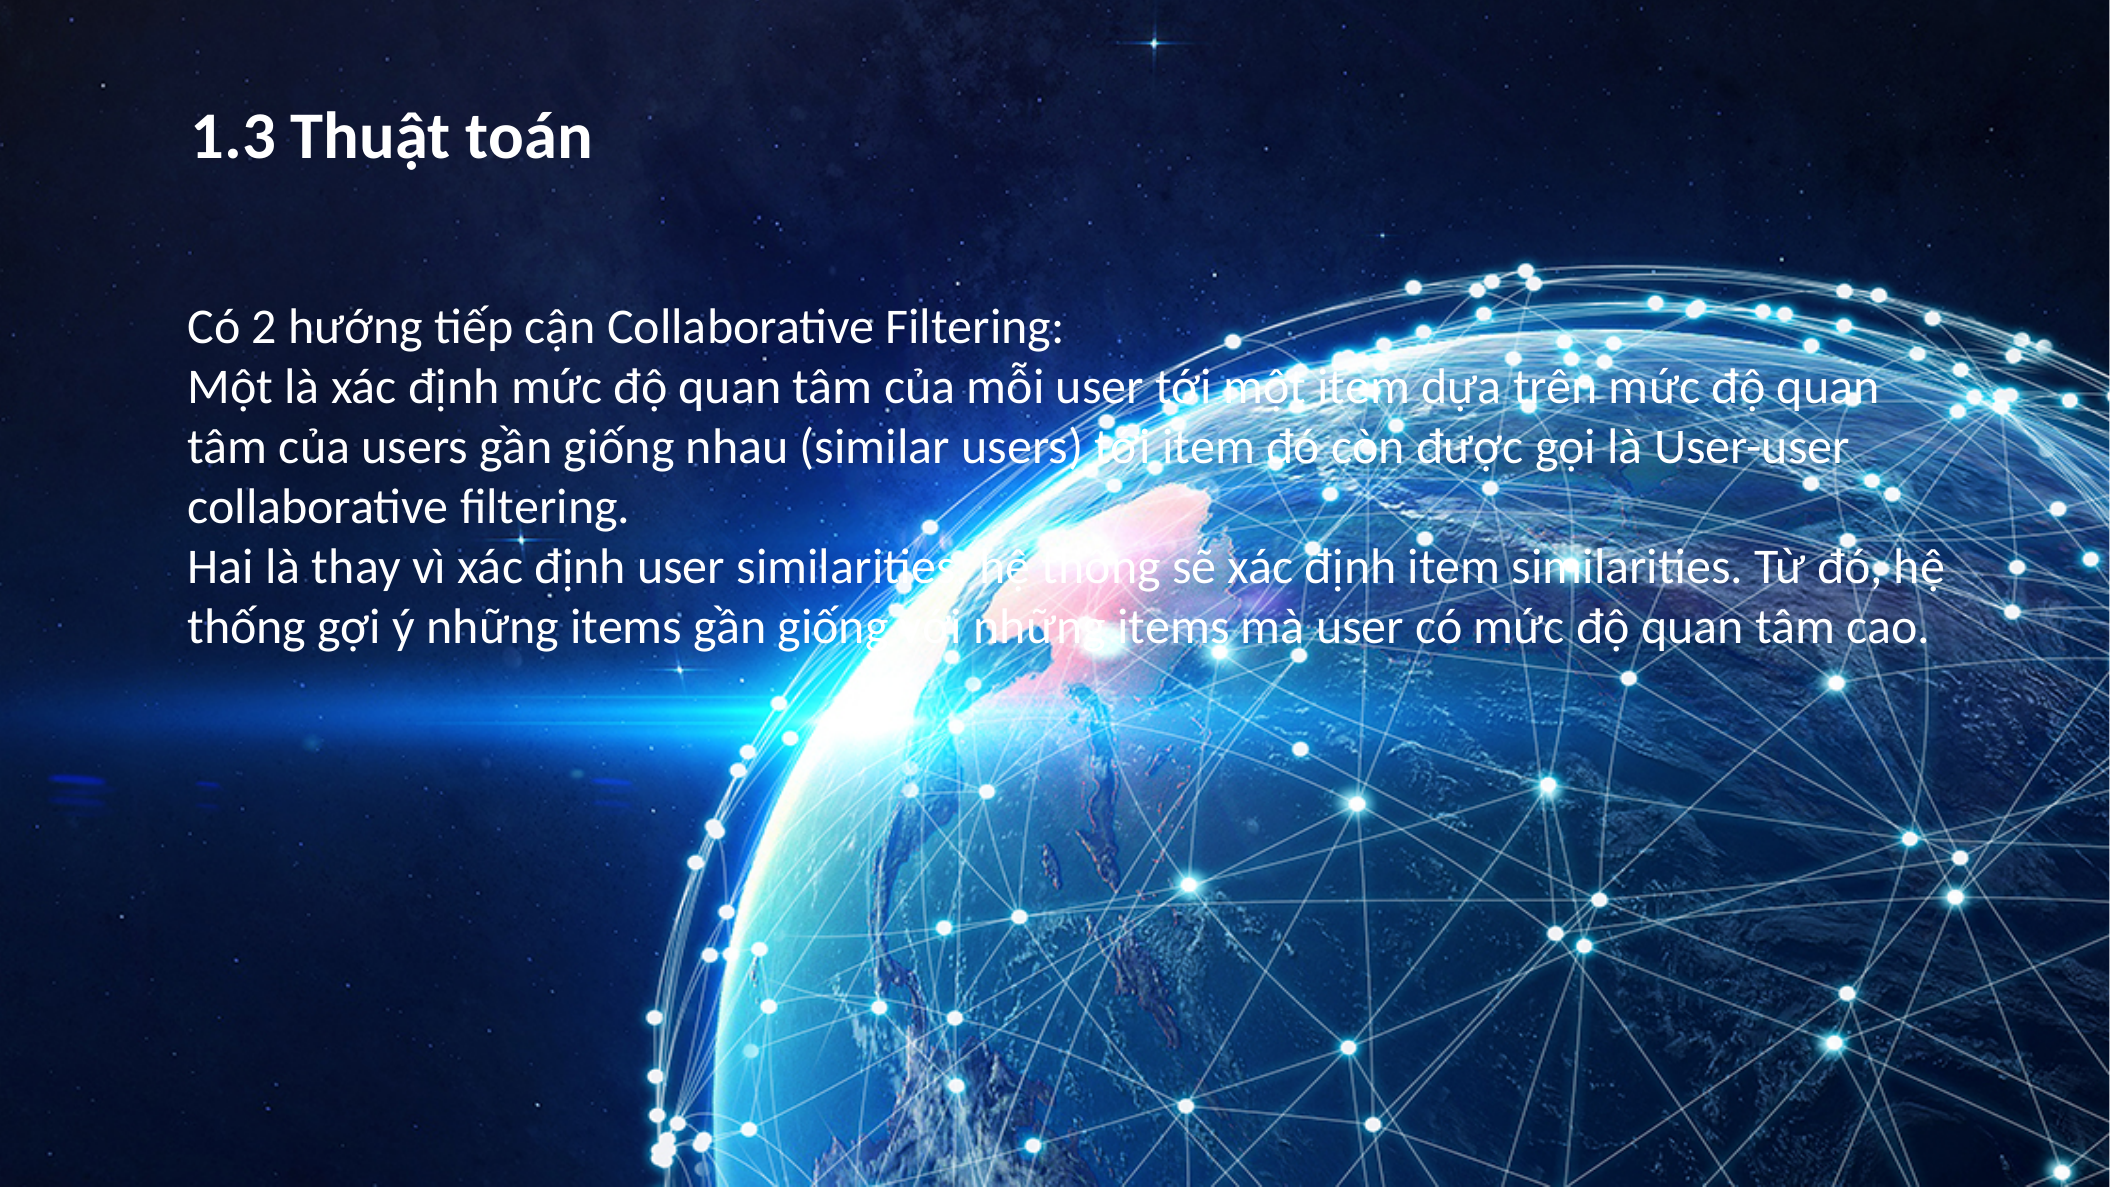

1.3 Thuật toán
Có 2 hướng tiếp cận Collaborative Filtering:
Một là xác định mức độ quan tâm của mỗi user tới một item dựa trên mức độ quan tâm của users gần giống nhau (similar users) tới item đó còn được gọi là User-user collaborative filtering.
Hai là thay vì xác định user similarities, hệ thống sẽ xác định item similarities. Từ đó, hệ thống gợi ý những items gần giống với những items mà user có mức độ quan tâm cao.